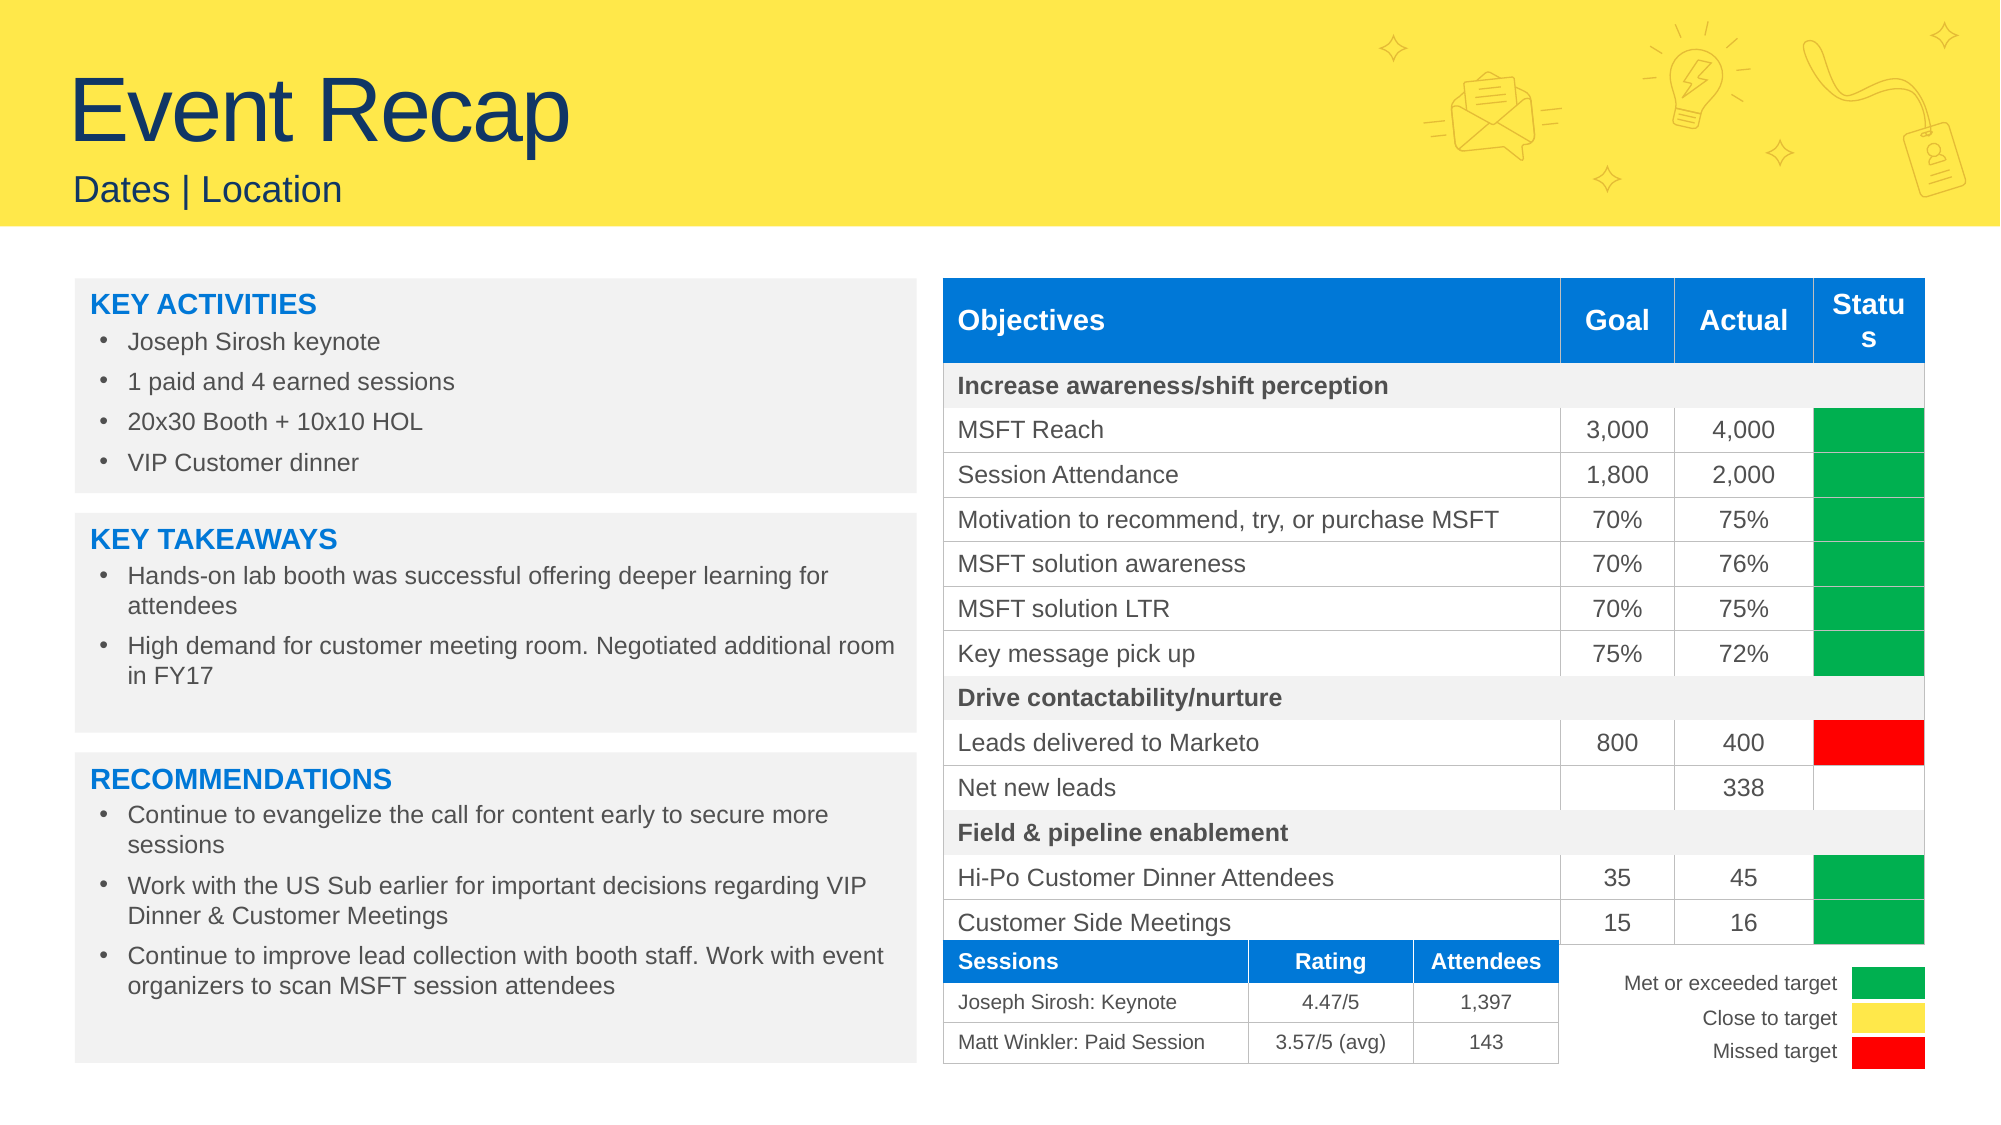

# Event Recap
Dates | Location
KEY ACTIVITIES
Joseph Sirosh keynote
1 paid and 4 earned sessions
20x30 Booth + 10x10 HOL
VIP Customer dinner
| Objectives | Goal | Actual | Status |
| --- | --- | --- | --- |
| Increase awareness/shift perception |  |  |  |
| MSFT Reach | 3,000 | 4,000 |  |
| Session Attendance | 1,800 | 2,000 |  |
| Motivation to recommend, try, or purchase MSFT | 70% | 75% |  |
| MSFT solution awareness | 70% | 76% |  |
| MSFT solution LTR | 70% | 75% |  |
| Key message pick up | 75% | 72% |  |
| Drive contactability/nurture |  |  |  |
| Leads delivered to Marketo | 800 | 400 |  |
| Net new leads |  | 338 |  |
| Field & pipeline enablement |  |  |  |
| Hi-Po Customer Dinner Attendees | 35 | 45 |  |
| Customer Side Meetings | 15 | 16 |  |
KEY TAKEAWAYS
Hands-on lab booth was successful offering deeper learning for attendees
High demand for customer meeting room. Negotiated additional room in FY17
RECOMMENDATIONS
Continue to evangelize the call for content early to secure more sessions
Work with the US Sub earlier for important decisions regarding VIP Dinner & Customer Meetings
Continue to improve lead collection with booth staff. Work with event organizers to scan MSFT session attendees
| Sessions | Rating | Attendees |
| --- | --- | --- |
| Joseph Sirosh: Keynote | 4.47/5 | 1,397 |
| Matt Winkler: Paid Session | 3.57/5 (avg) | 143 |
| Met or exceeded target |  |
| --- | --- |
| Close to target |  |
| Missed target |  |